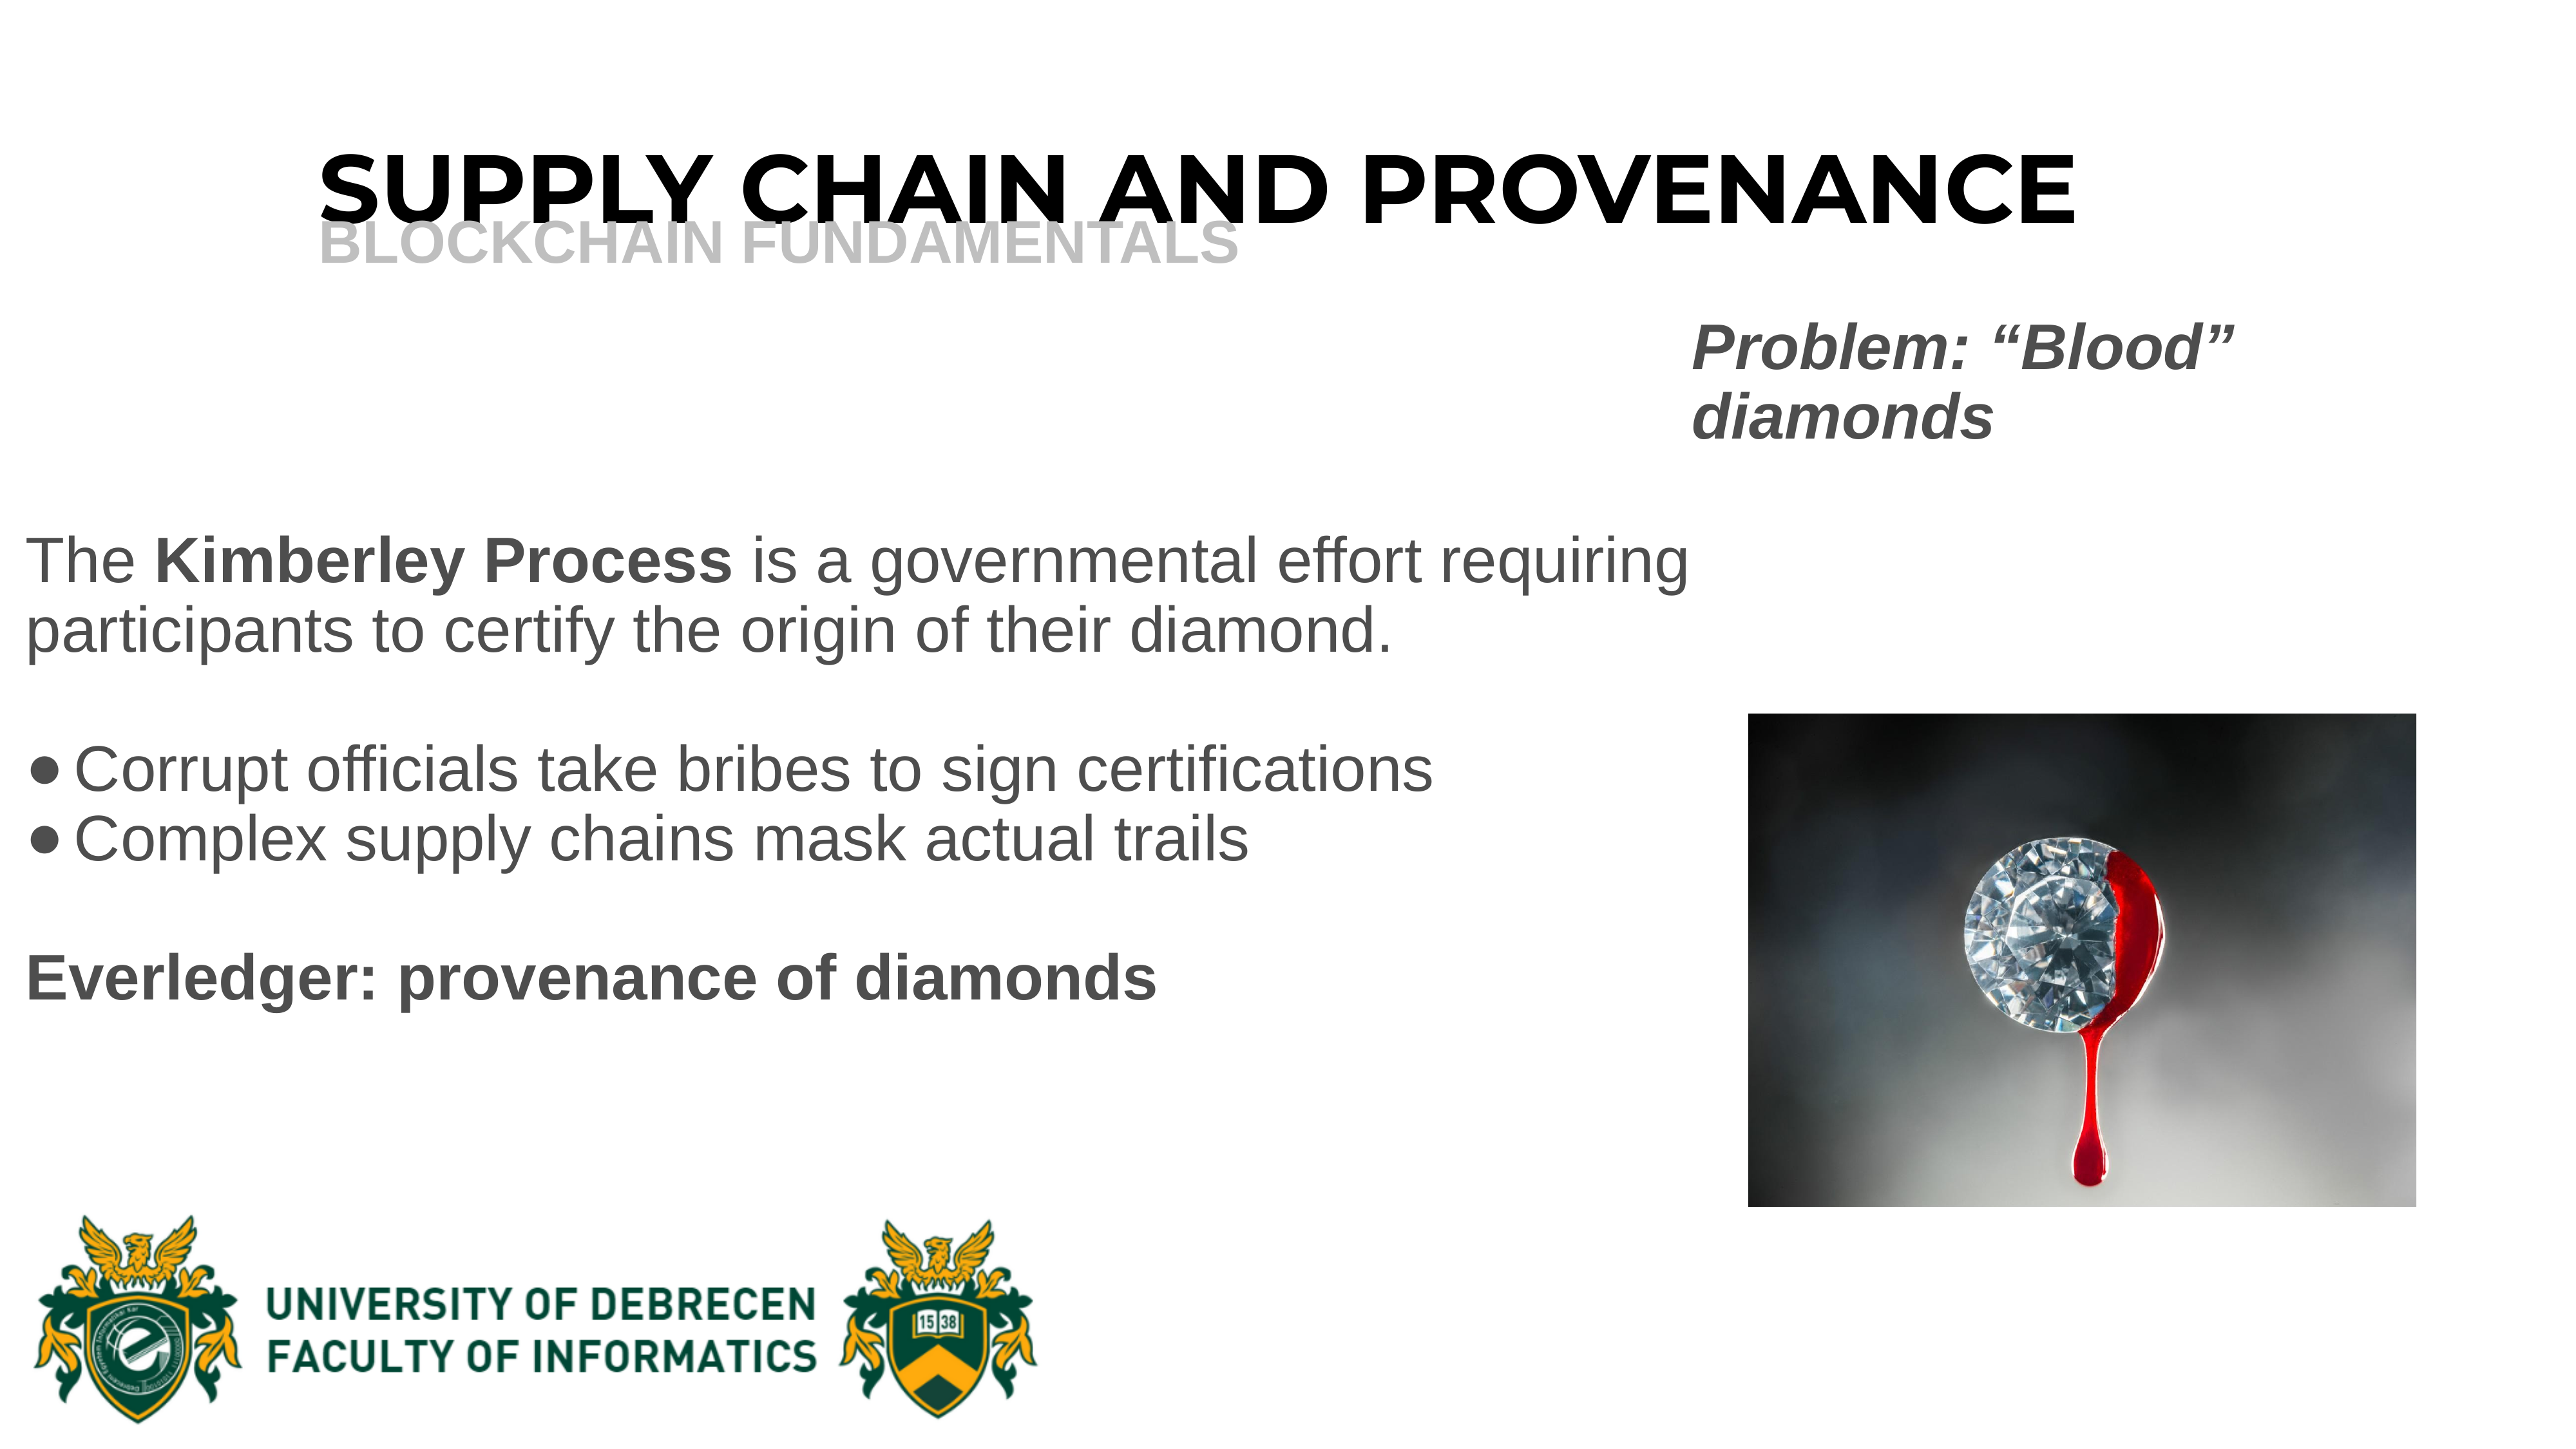

SUPPLY CHAIN AND PROVENANCE
BLOCKCHAIN FUNDAMENTALS
Problem: “Blood” diamonds

The Kimberley Process is a governmental effort requiring participants to certify the origin of their diamond.

Corrupt officials take bribes to sign certifications
Complex supply chains mask actual trails

Everledger: provenance of diamonds